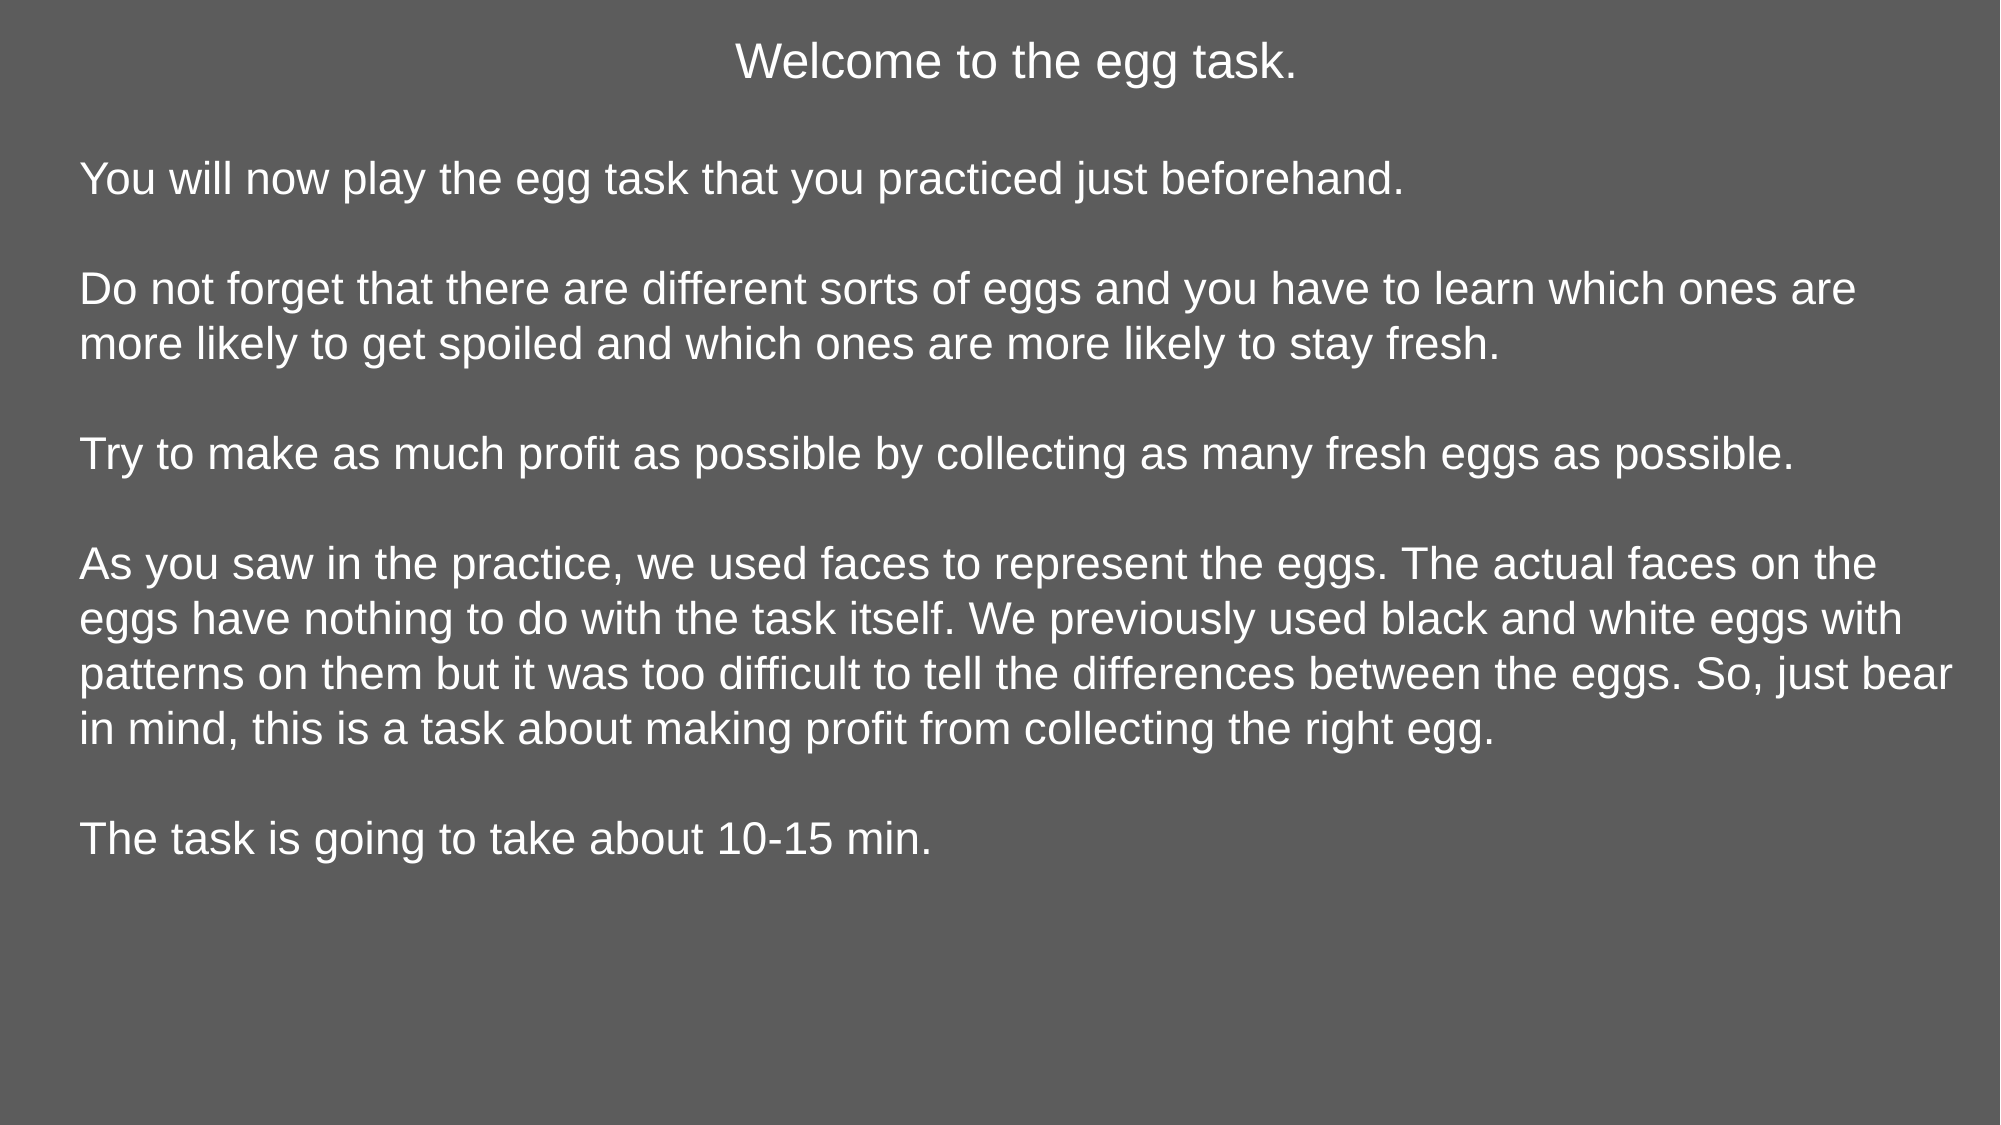

Welcome to the egg task.

You will now play the egg task that you practiced just beforehand.

Do not forget that there are different sorts of eggs and you have to learn which ones are more likely to get spoiled and which ones are more likely to stay fresh.

Try to make as much profit as possible by collecting as many fresh eggs as possible.

As you saw in the practice, we used faces to represent the eggs. The actual faces on the eggs have nothing to do with the task itself. We previously used black and white eggs with patterns on them but it was too difficult to tell the differences between the eggs. So, just bear in mind, this is a task about making profit from collecting the right egg.

The task is going to take about 10-15 min.